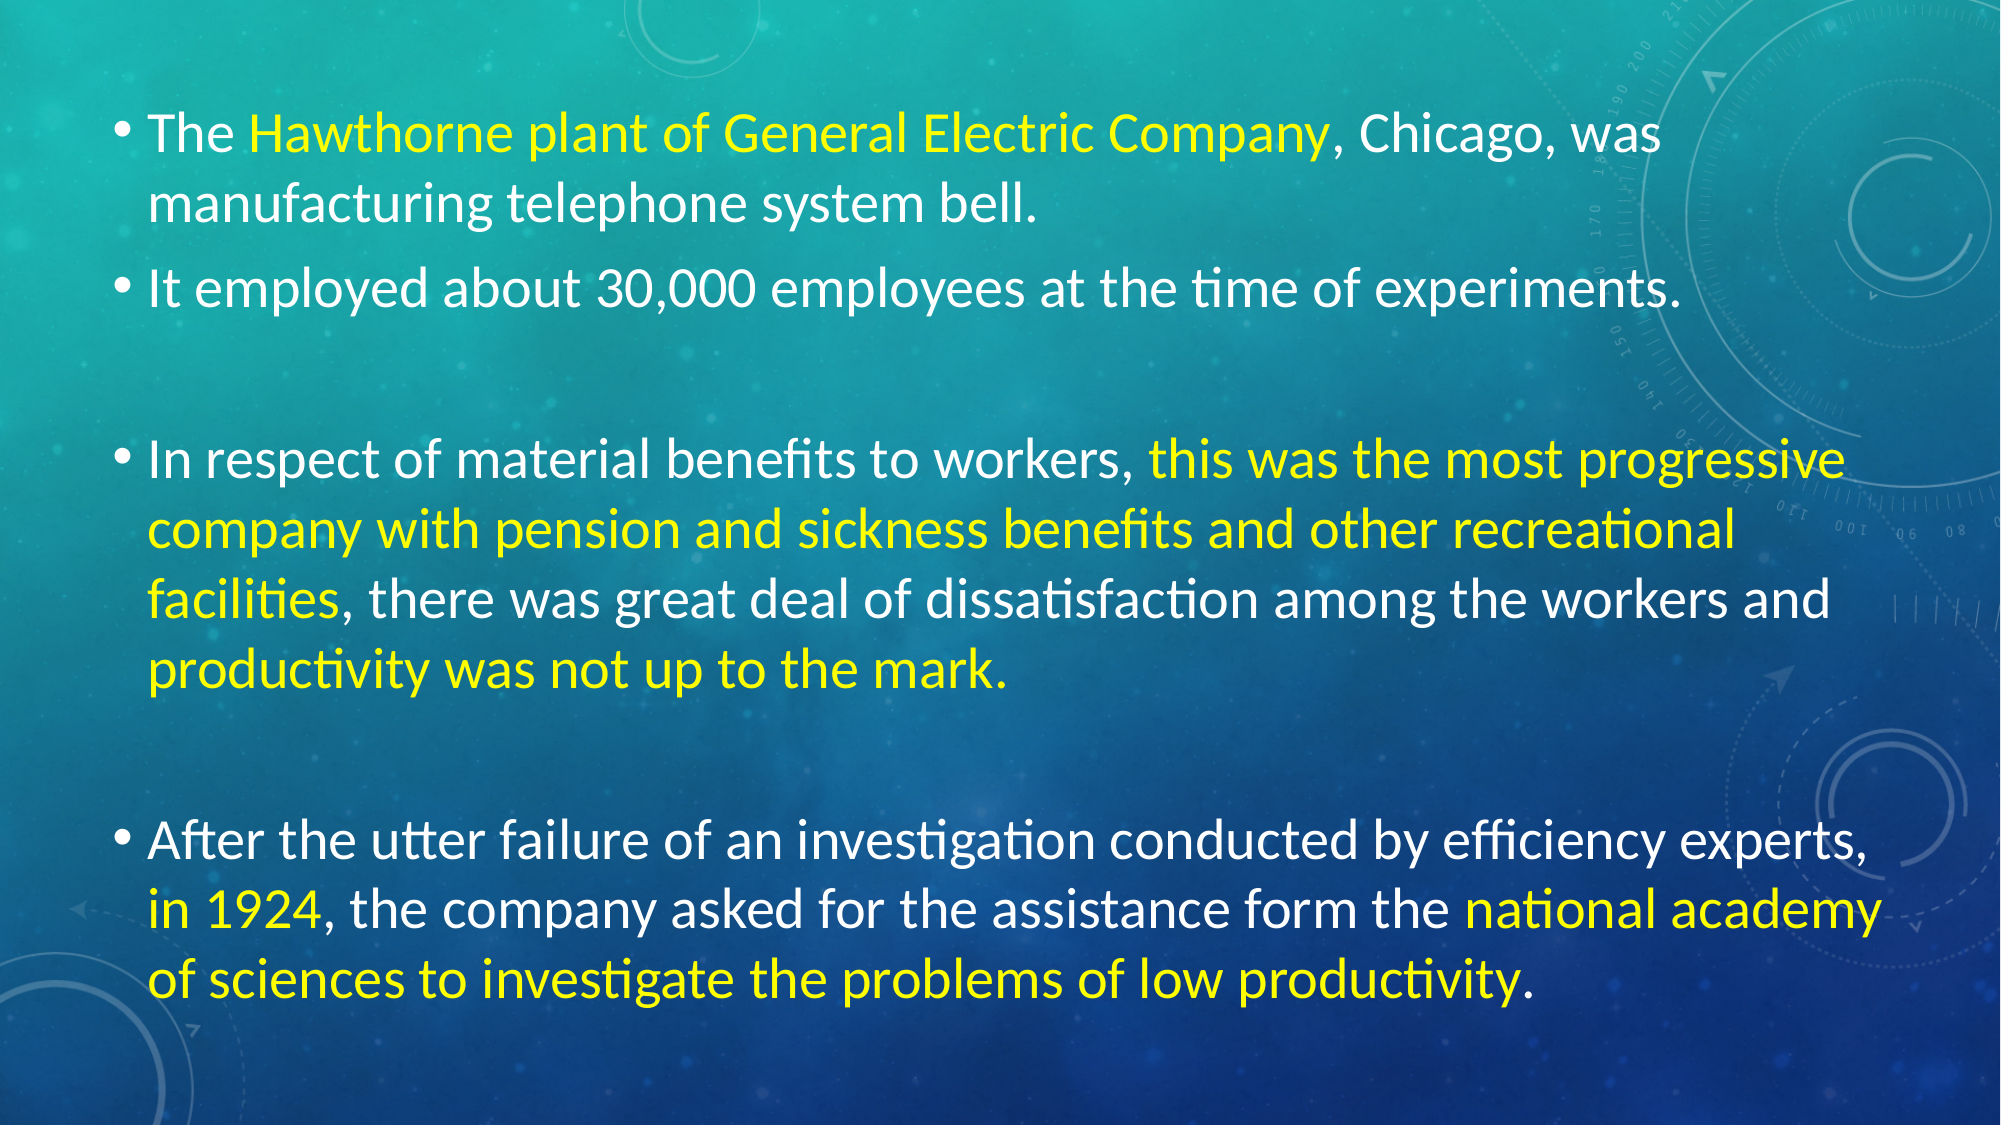

The Hawthorne plant of General Electric Company, Chicago, was manufacturing telephone system bell.
It employed about 30,000 employees at the time of experiments.

In respect of material benefits to workers, this was the most progressive company with pension and sickness benefits and other recreational facilities, there was great deal of dissatisfaction among the workers and productivity was not up to the mark.

After the utter failure of an investigation conducted by efficiency experts, in 1924, the company asked for the assistance form the national academy of sciences to investigate the problems of low productivity.